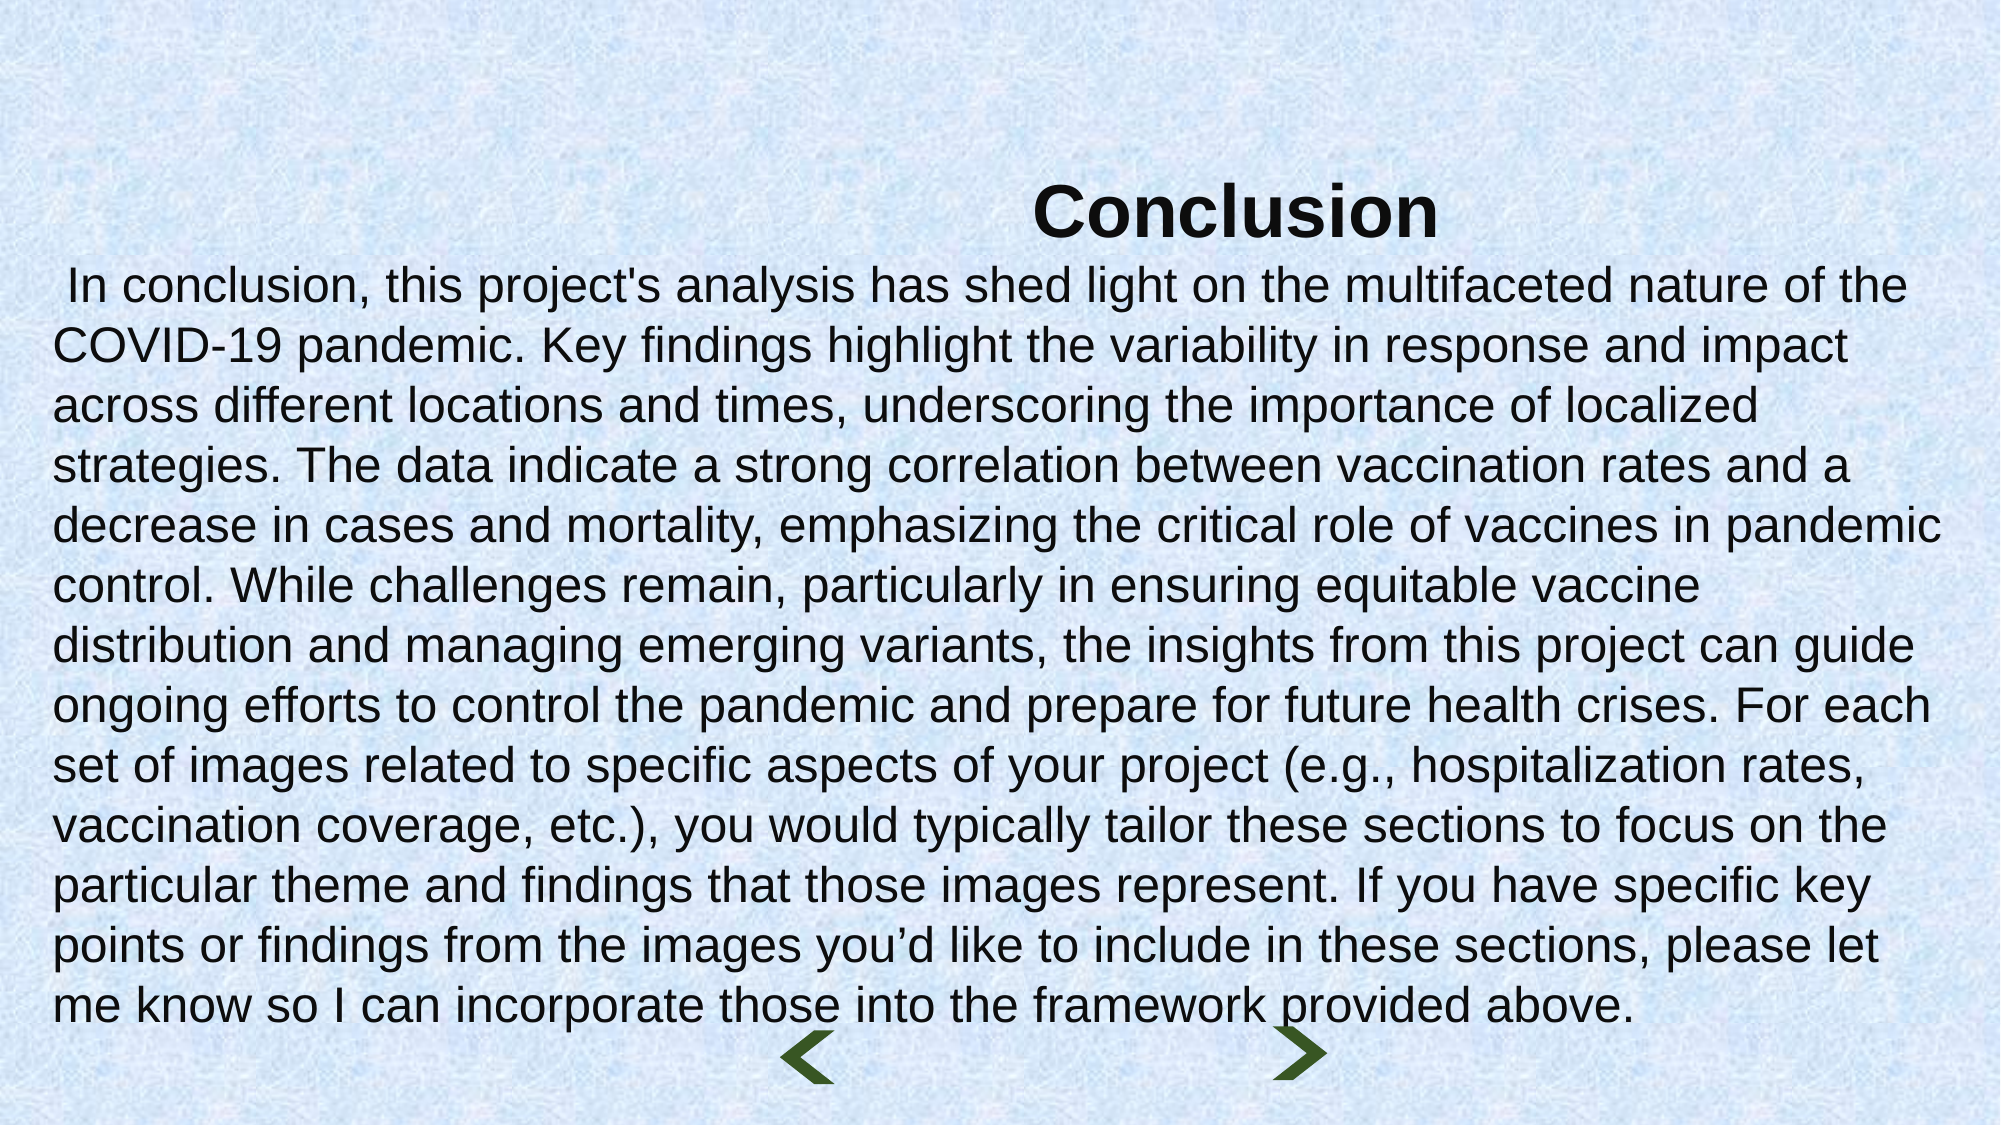

Conclusion
 In conclusion, this project's analysis has shed light on the multifaceted nature of the COVID-19 pandemic. Key findings highlight the variability in response and impact across different locations and times, underscoring the importance of localized strategies. The data indicate a strong correlation between vaccination rates and a decrease in cases and mortality, emphasizing the critical role of vaccines in pandemic control. While challenges remain, particularly in ensuring equitable vaccine distribution and managing emerging variants, the insights from this project can guide ongoing efforts to control the pandemic and prepare for future health crises. For each set of images related to specific aspects of your project (e.g., hospitalization rates, vaccination coverage, etc.), you would typically tailor these sections to focus on the particular theme and findings that those images represent. If you have specific key points or findings from the images you’d like to include in these sections, please let me know so I can incorporate those into the framework provided above.